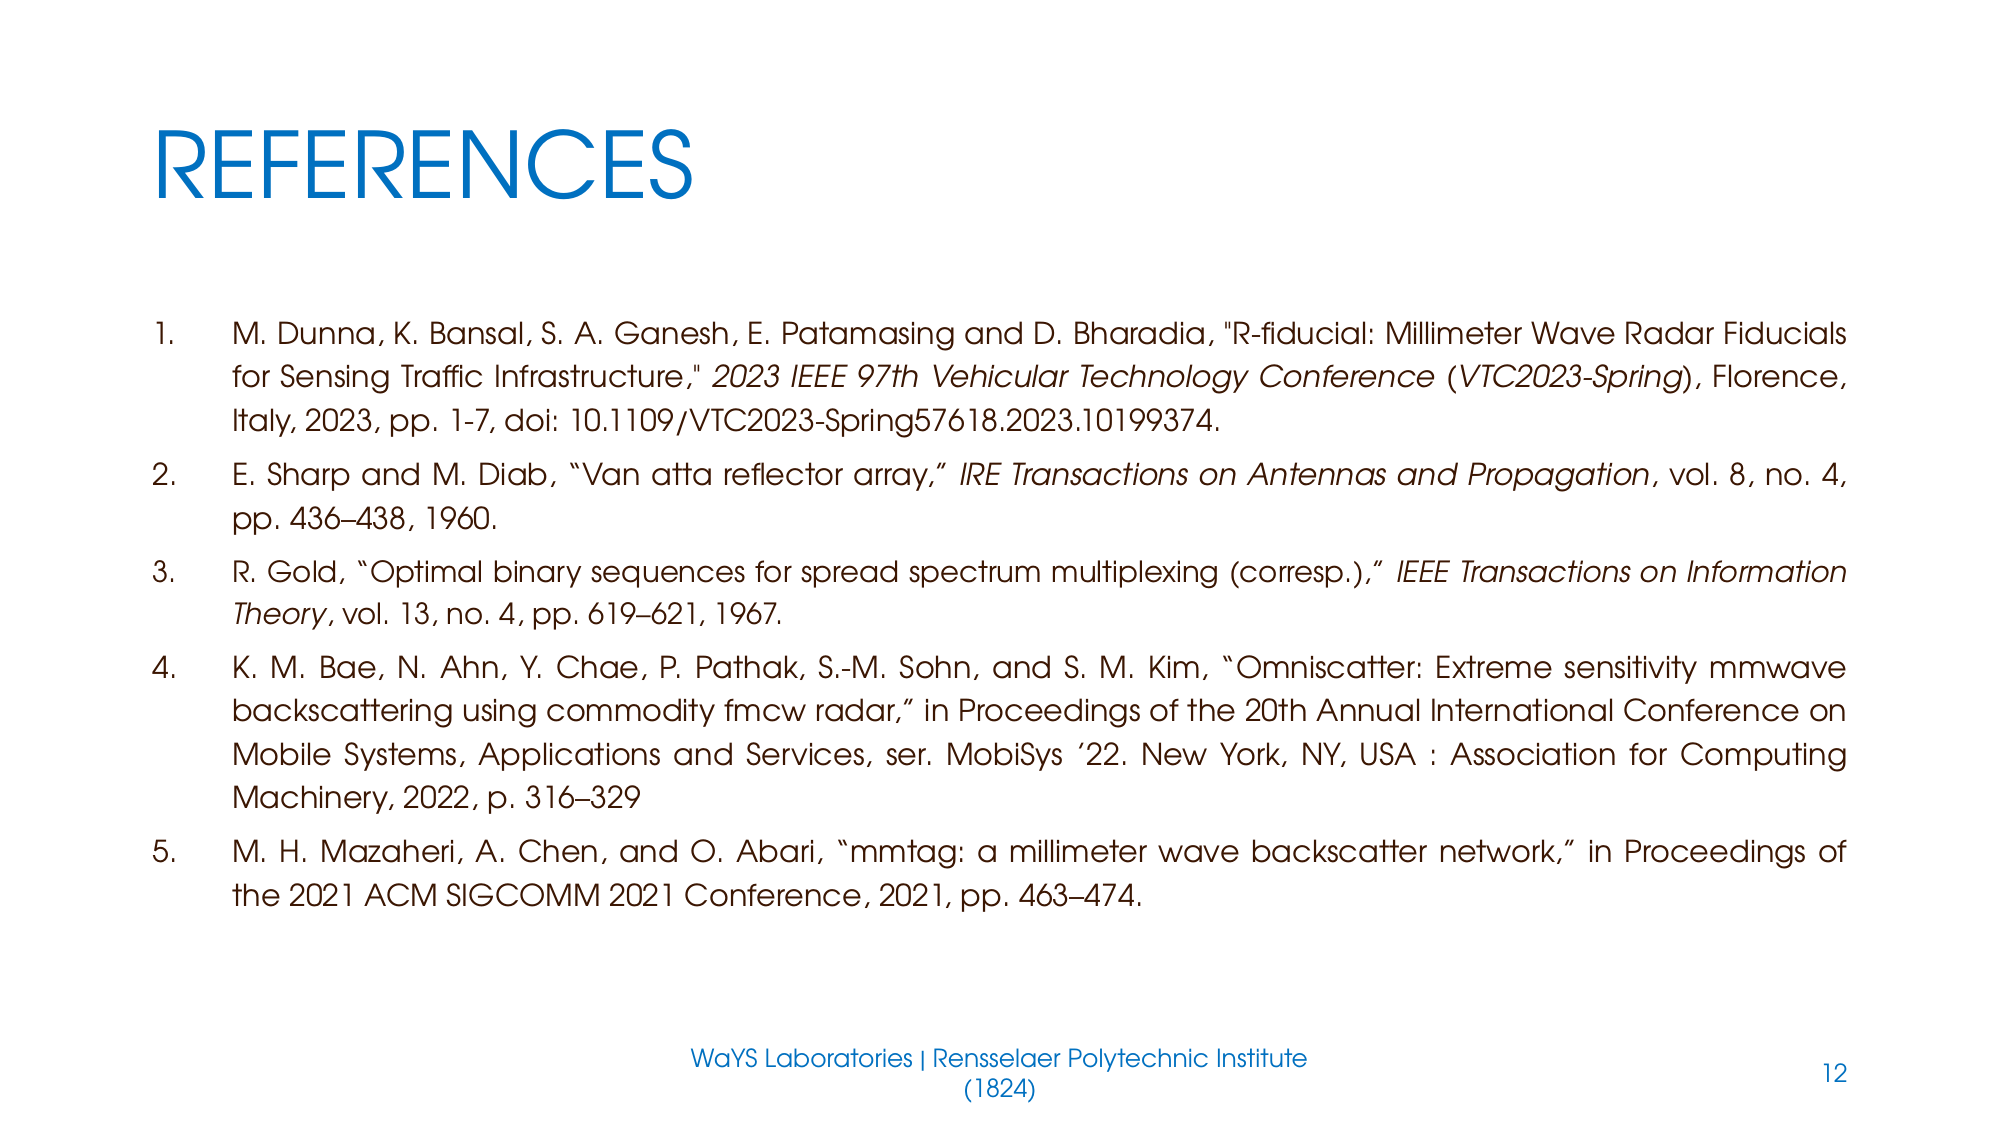

# REFERENCES
M. Dunna, K. Bansal, S. A. Ganesh, E. Patamasing and D. Bharadia, "R-fiducial: Millimeter Wave Radar Fiducials for Sensing Traffic Infrastructure," 2023 IEEE 97th Vehicular Technology Conference (VTC2023-Spring), Florence, Italy, 2023, pp. 1-7, doi: 10.1109/VTC2023-Spring57618.2023.10199374.
E. Sharp and M. Diab, “Van atta reflector array,” IRE Transactions on Antennas and Propagation, vol. 8, no. 4, pp. 436–438, 1960.
R. Gold, “Optimal binary sequences for spread spectrum multiplexing (corresp.),” IEEE Transactions on Information Theory, vol. 13, no. 4, pp. 619–621, 1967.
K. M. Bae, N. Ahn, Y. Chae, P. Pathak, S.-M. Sohn, and S. M. Kim, “Omniscatter: Extreme sensitivity mmwave backscattering using commodity fmcw radar,” in Proceedings of the 20th Annual International Conference on Mobile Systems, Applications and Services, ser. MobiSys ’22. New York, NY, USA : Association for Computing Machinery, 2022, p. 316–329
M. H. Mazaheri, A. Chen, and O. Abari, “mmtag: a millimeter wave backscatter network,” in Proceedings of the 2021 ACM SIGCOMM 2021 Conference, 2021, pp. 463–474.
WaYS Laboratories | Rensselaer Polytechnic Institute (1824)
12